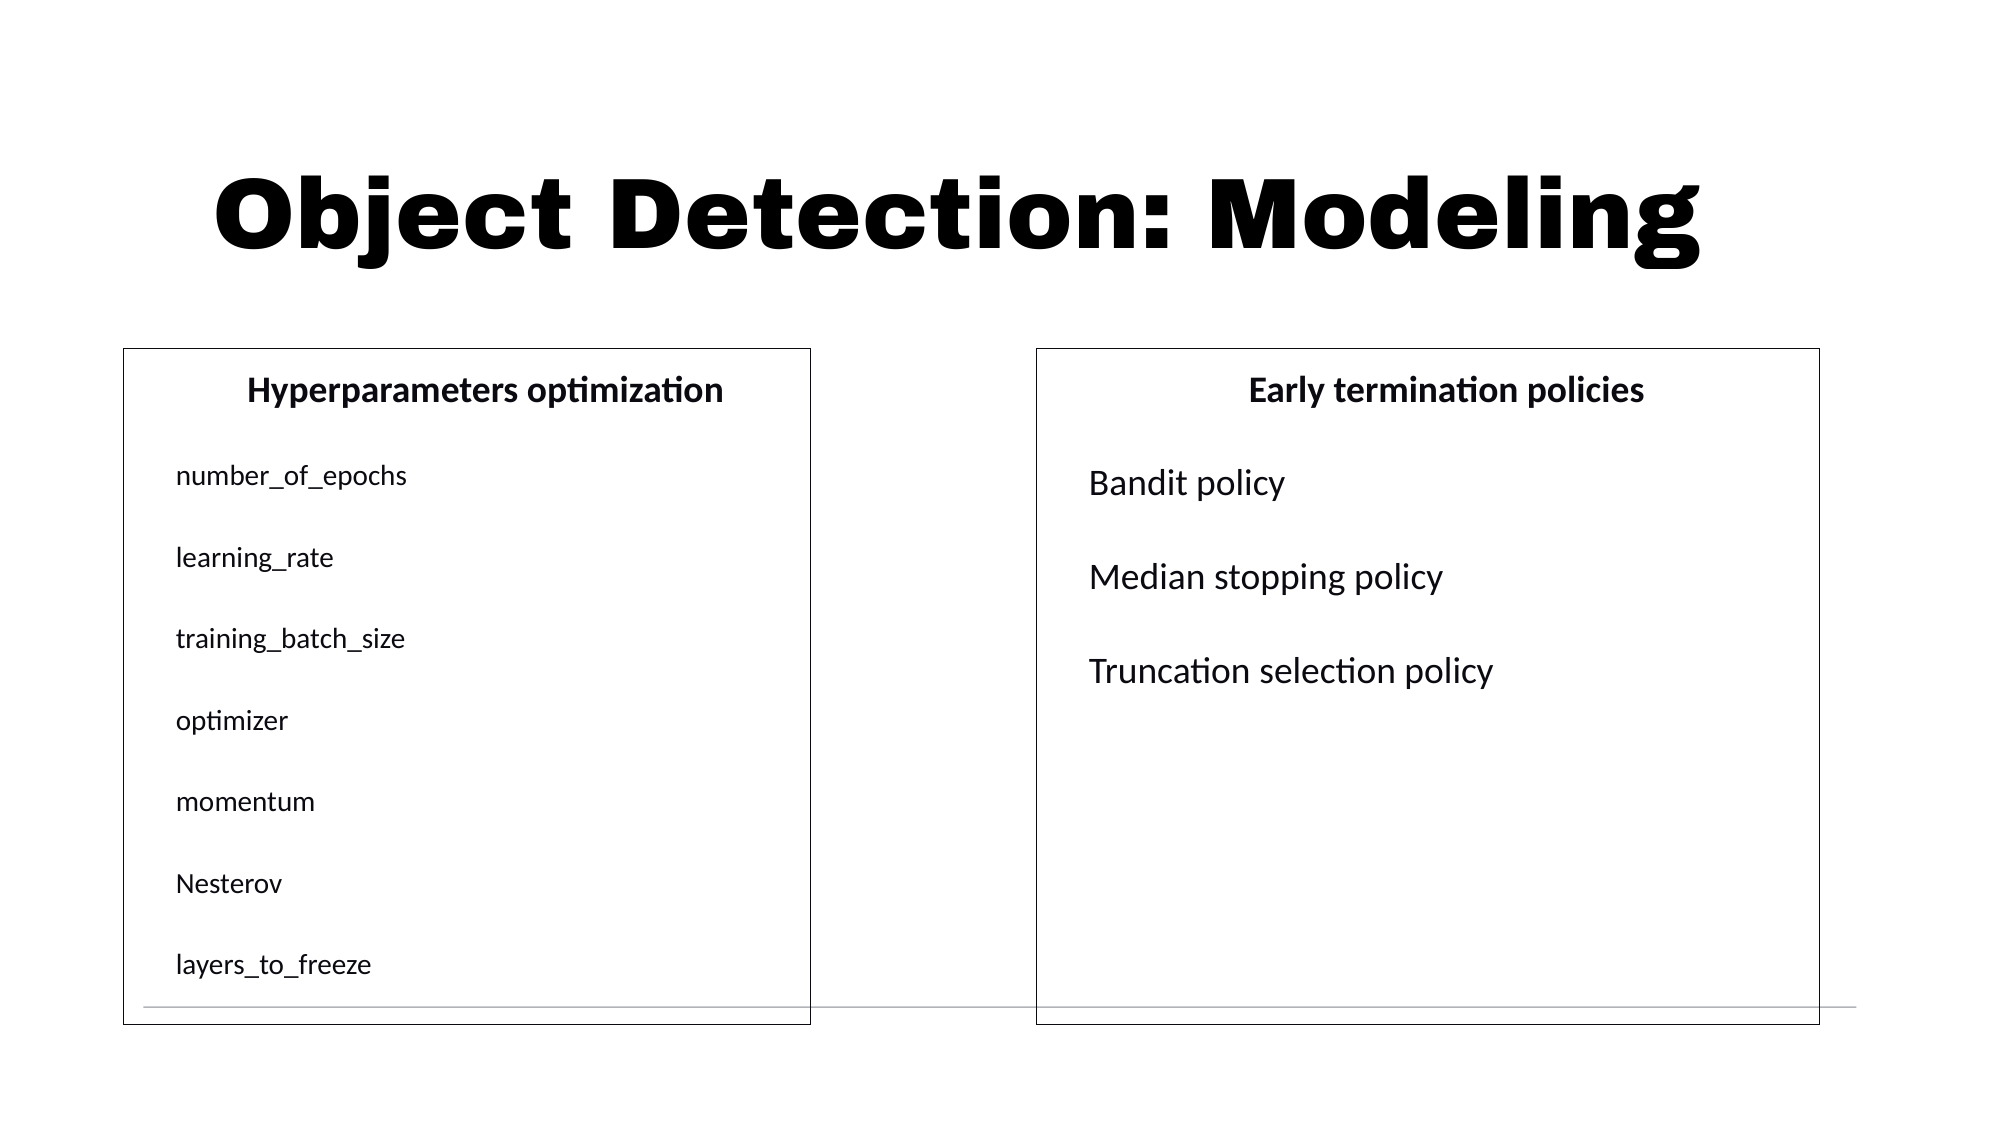

# Object Detection: Modeling
Hyperparameters optimization
number_of_epochs
learning_rate
training_batch_size
optimizer
momentum
Nesterov
layers_to_freeze
Early termination policies
Bandit policy
Median stopping policy
Truncation selection policy